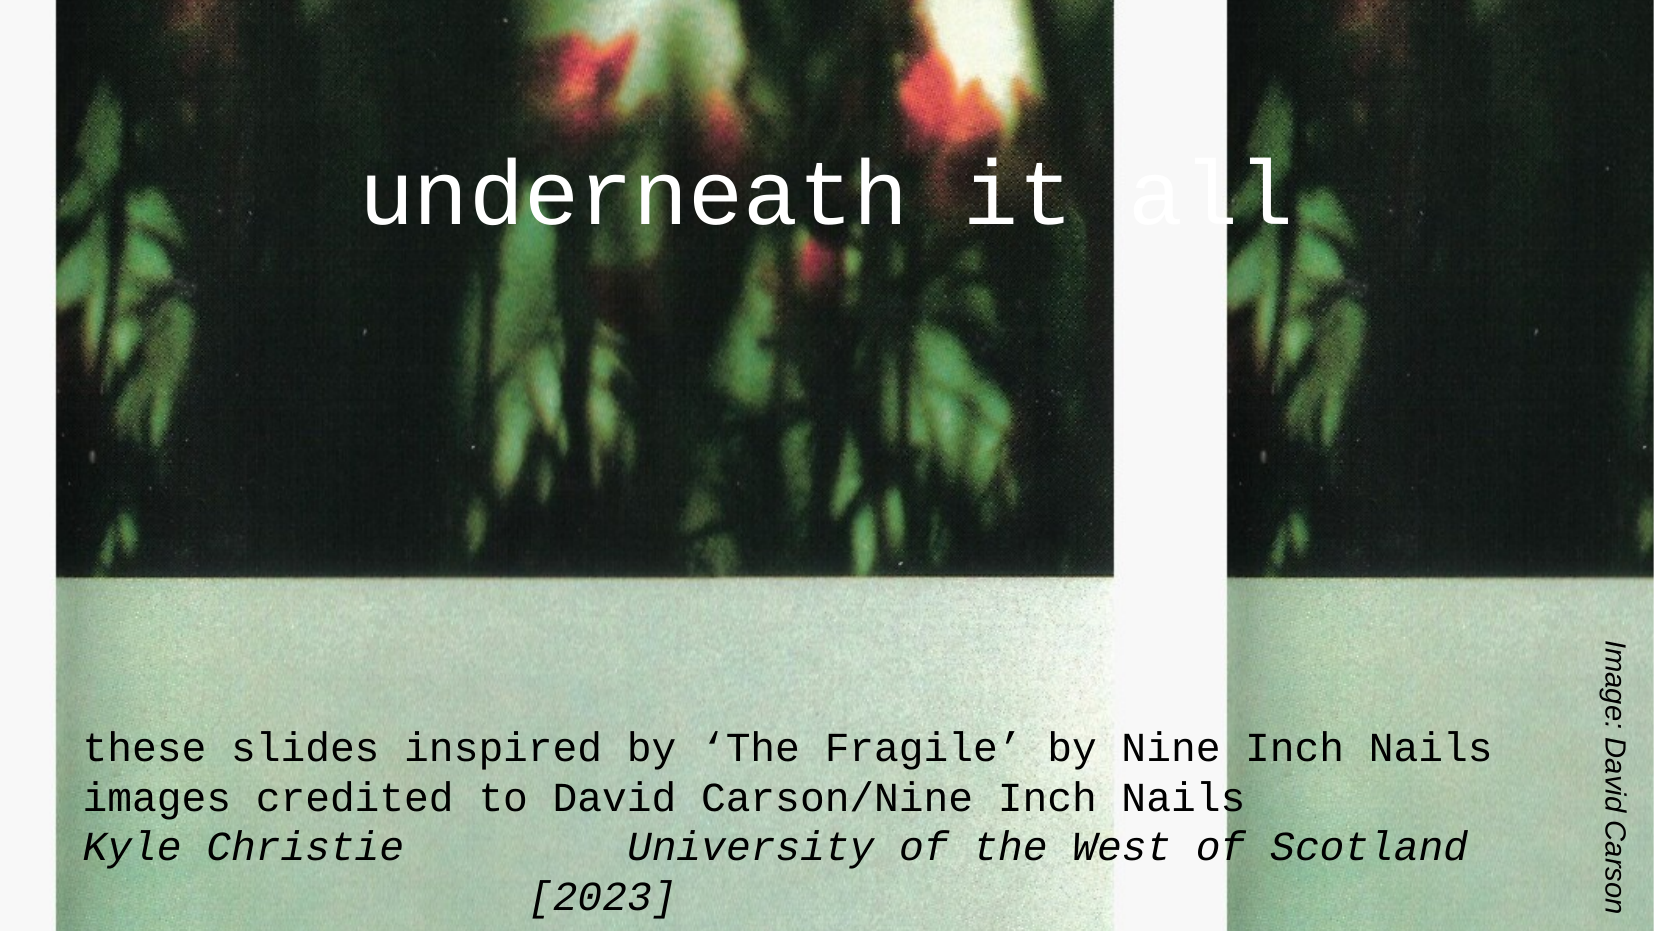

# underneath it all

these slides inspired by ‘The Fragile’ by Nine Inch Nails
images credited to David Carson/Nine Inch Nails
Kyle Christie 					    University of the West of Scotland 								            [2023]

Image: David Carson